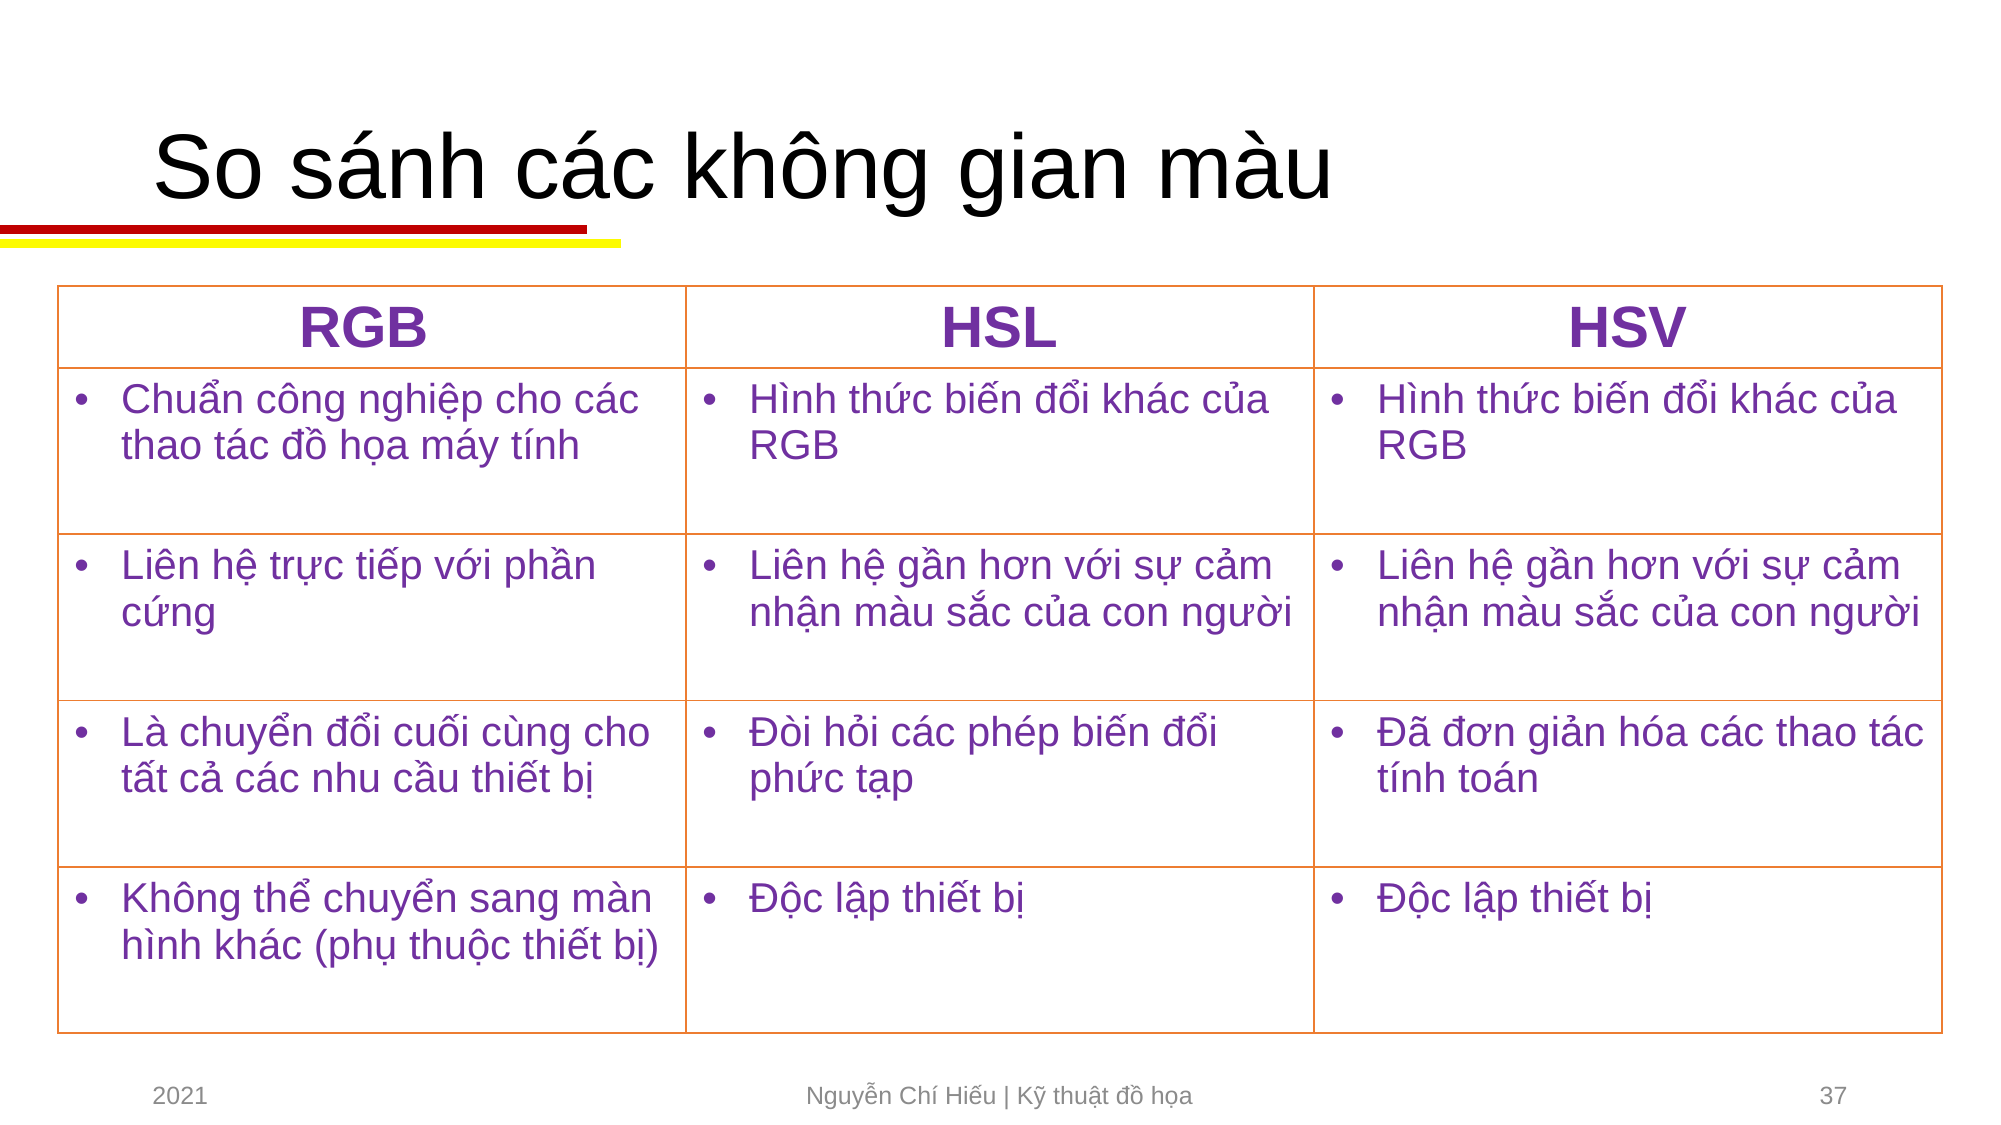

# So sánh các không gian màu
| RGB | HSL | HSV |
| --- | --- | --- |
| Chuẩn công nghiệp cho các thao tác đồ họa máy tính | Hình thức biến đổi khác của RGB | Hình thức biến đổi khác của RGB |
| Liên hệ trực tiếp với phần cứng | Liên hệ gần hơn với sự cảm nhận màu sắc của con người | Liên hệ gần hơn với sự cảm nhận màu sắc của con người |
| Là chuyển đổi cuối cùng cho tất cả các nhu cầu thiết bị | Đòi hỏi các phép biến đổi phức tạp | Đã đơn giản hóa các thao tác tính toán |
| Không thể chuyển sang màn hình khác (phụ thuộc thiết bị) | Độc lập thiết bị | Độc lập thiết bị |

2021
Nguyễn Chí Hiếu | Kỹ thuật đồ họa
37